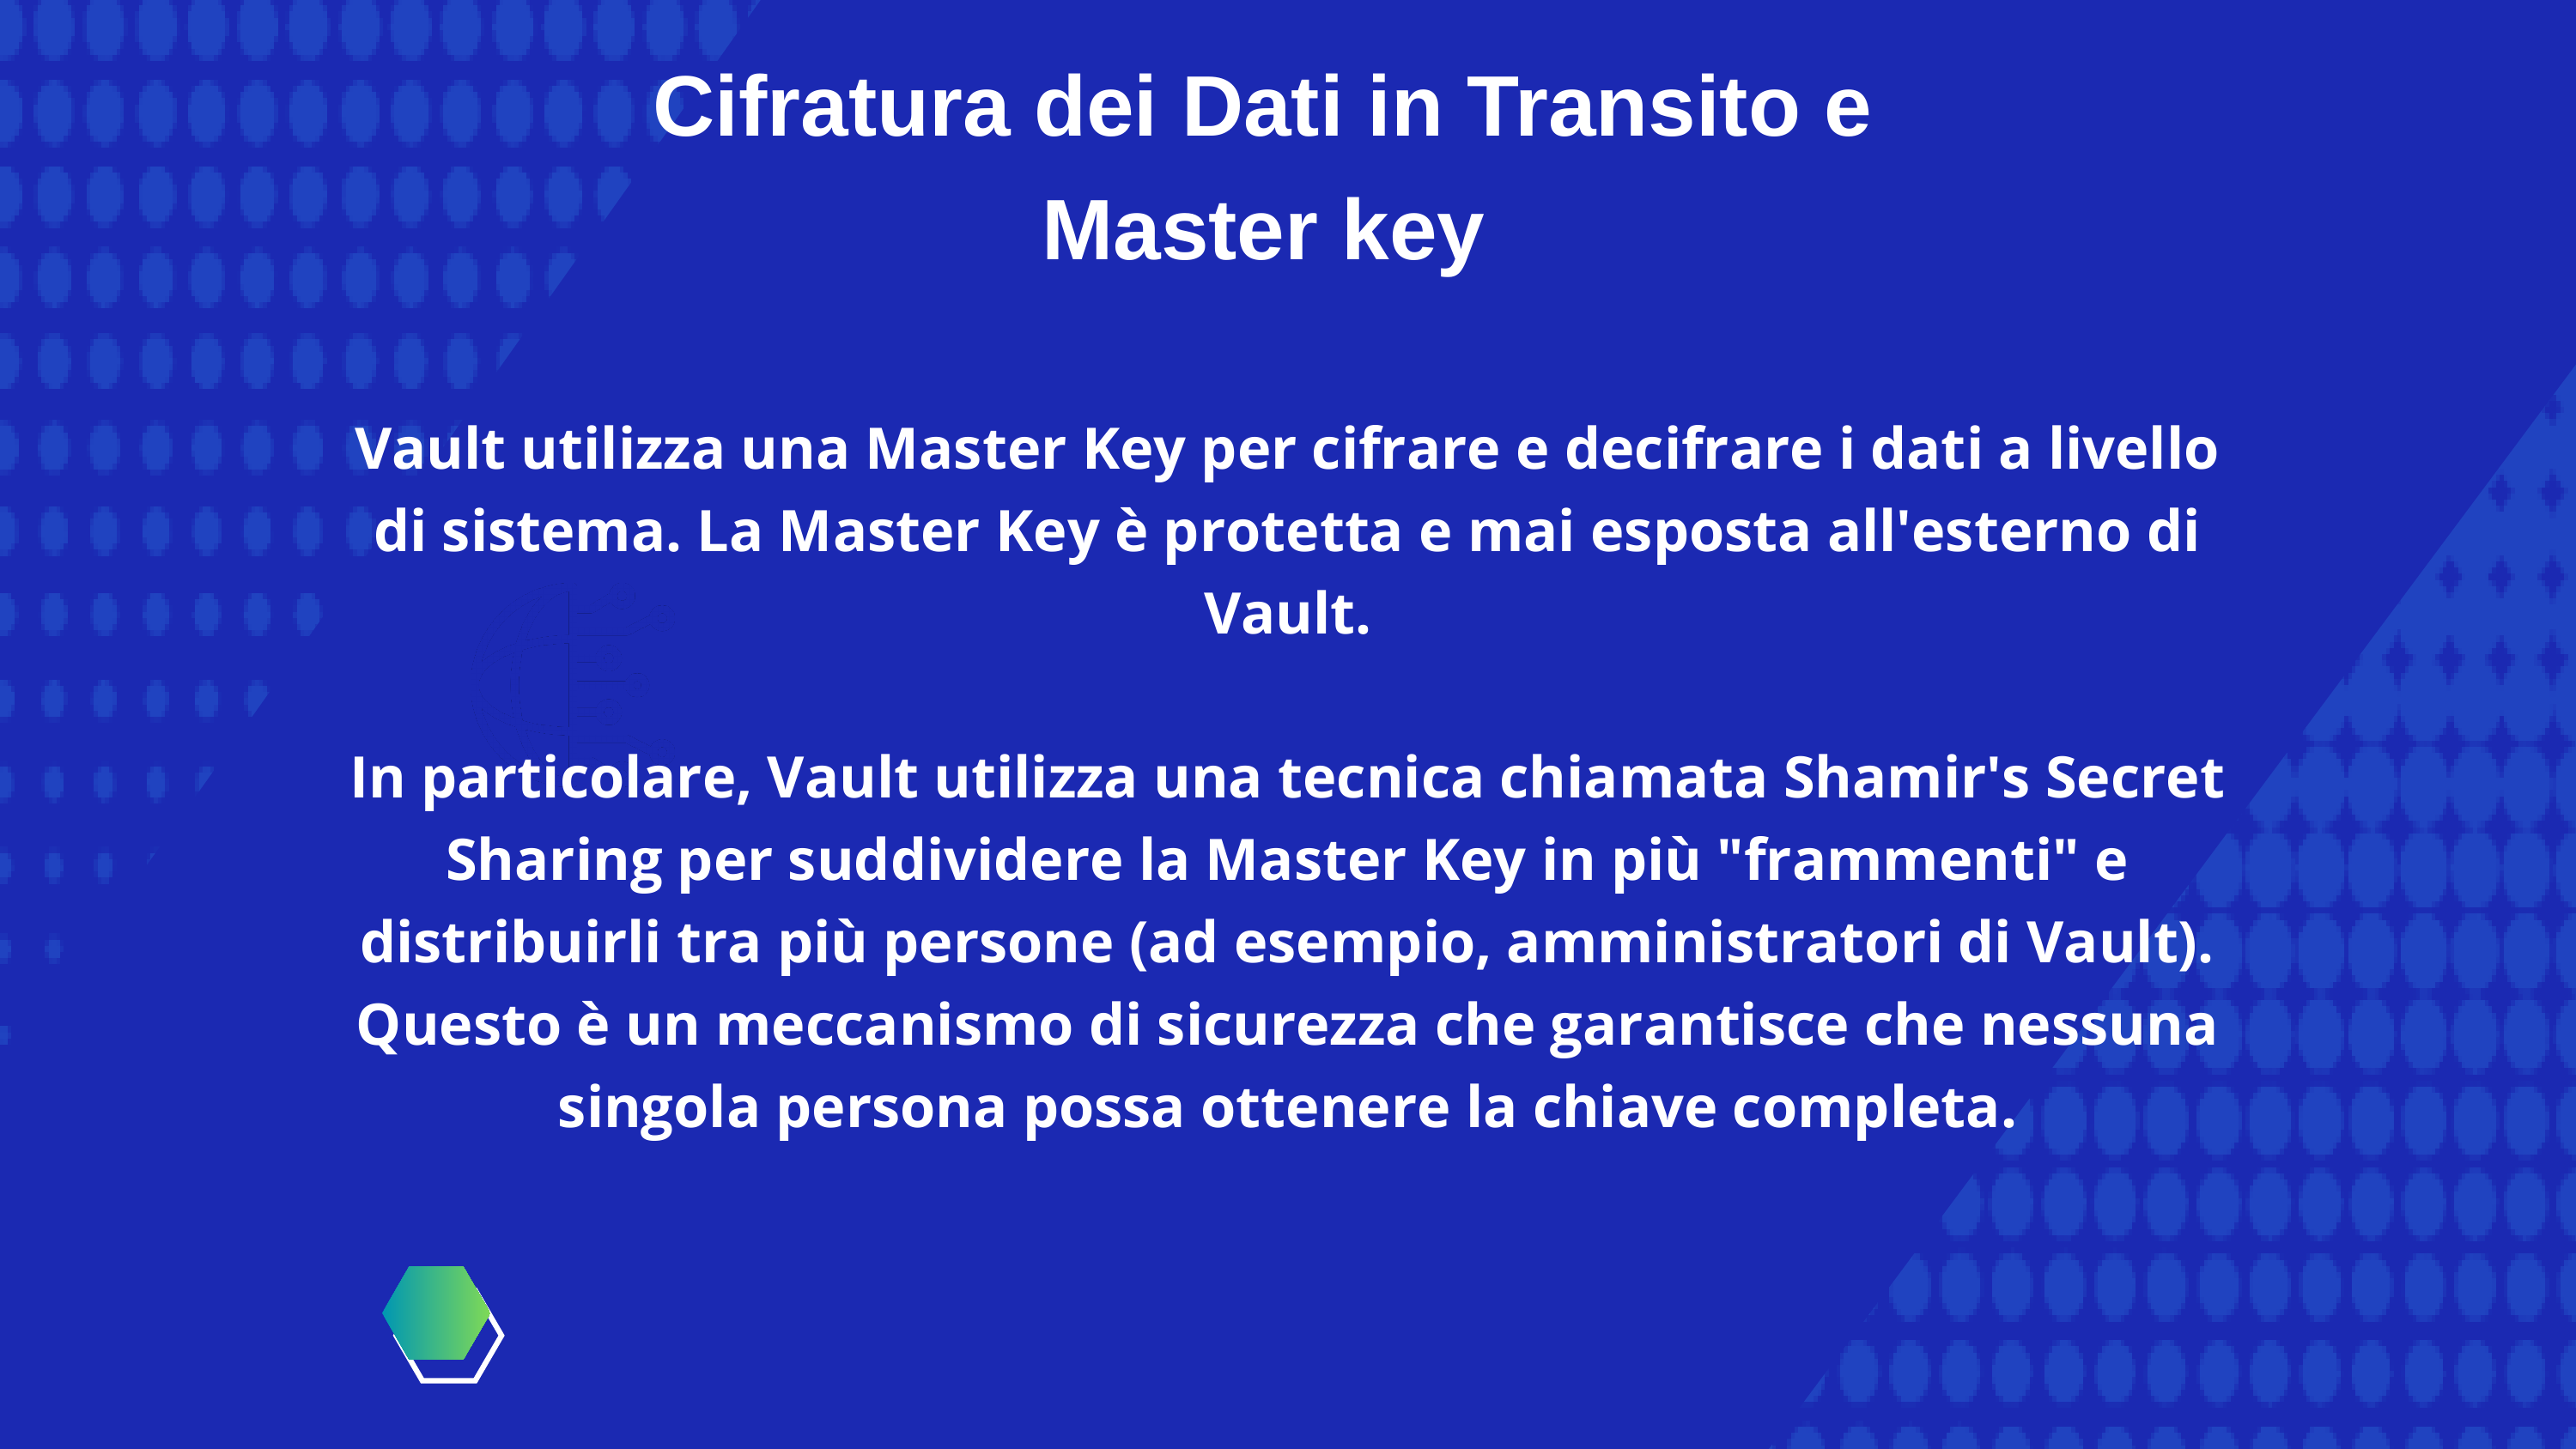

Cifratura dei Dati in Transito e Master key
Vault utilizza una Master Key per cifrare e decifrare i dati a livello di sistema. La Master Key è protetta e mai esposta all'esterno di Vault.

In particolare, Vault utilizza una tecnica chiamata Shamir's Secret Sharing per suddividere la Master Key in più "frammenti" e distribuirli tra più persone (ad esempio, amministratori di Vault). Questo è un meccanismo di sicurezza che garantisce che nessuna singola persona possa ottenere la chiave completa.